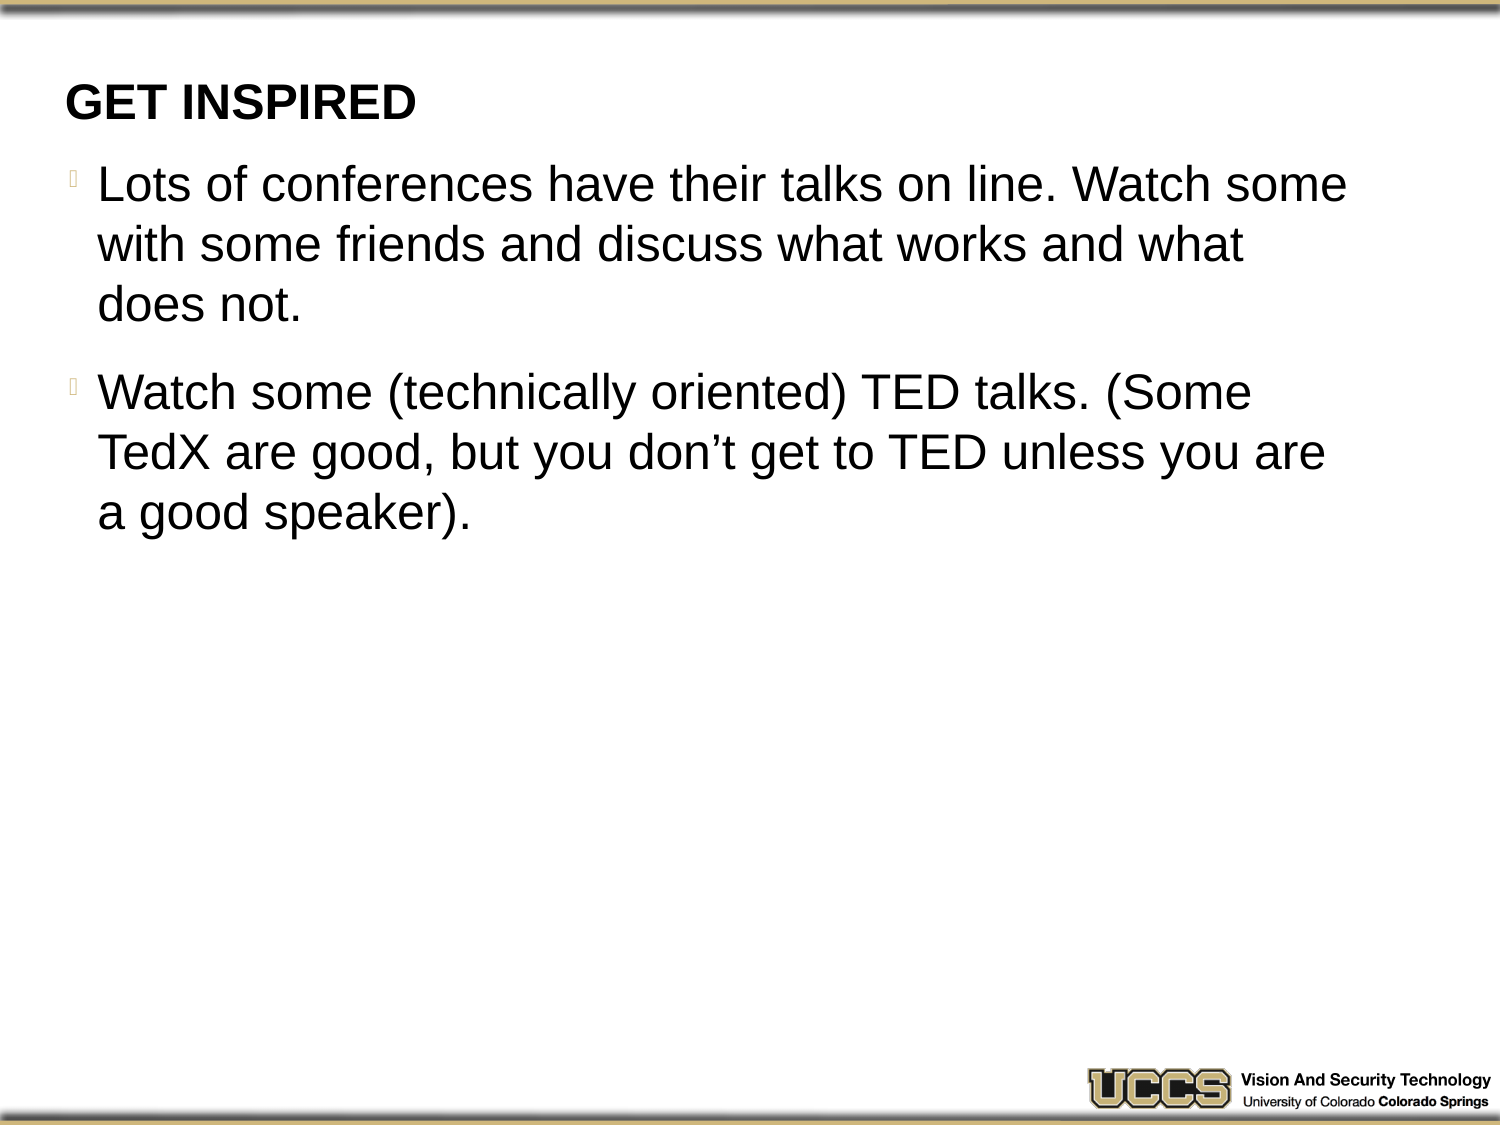

# Get inspired
Lots of conferences have their talks on line. Watch some with some friends and discuss what works and what does not.
Watch some (technically oriented) TED talks. (Some TedX are good, but you don’t get to TED unless you are a good speaker).